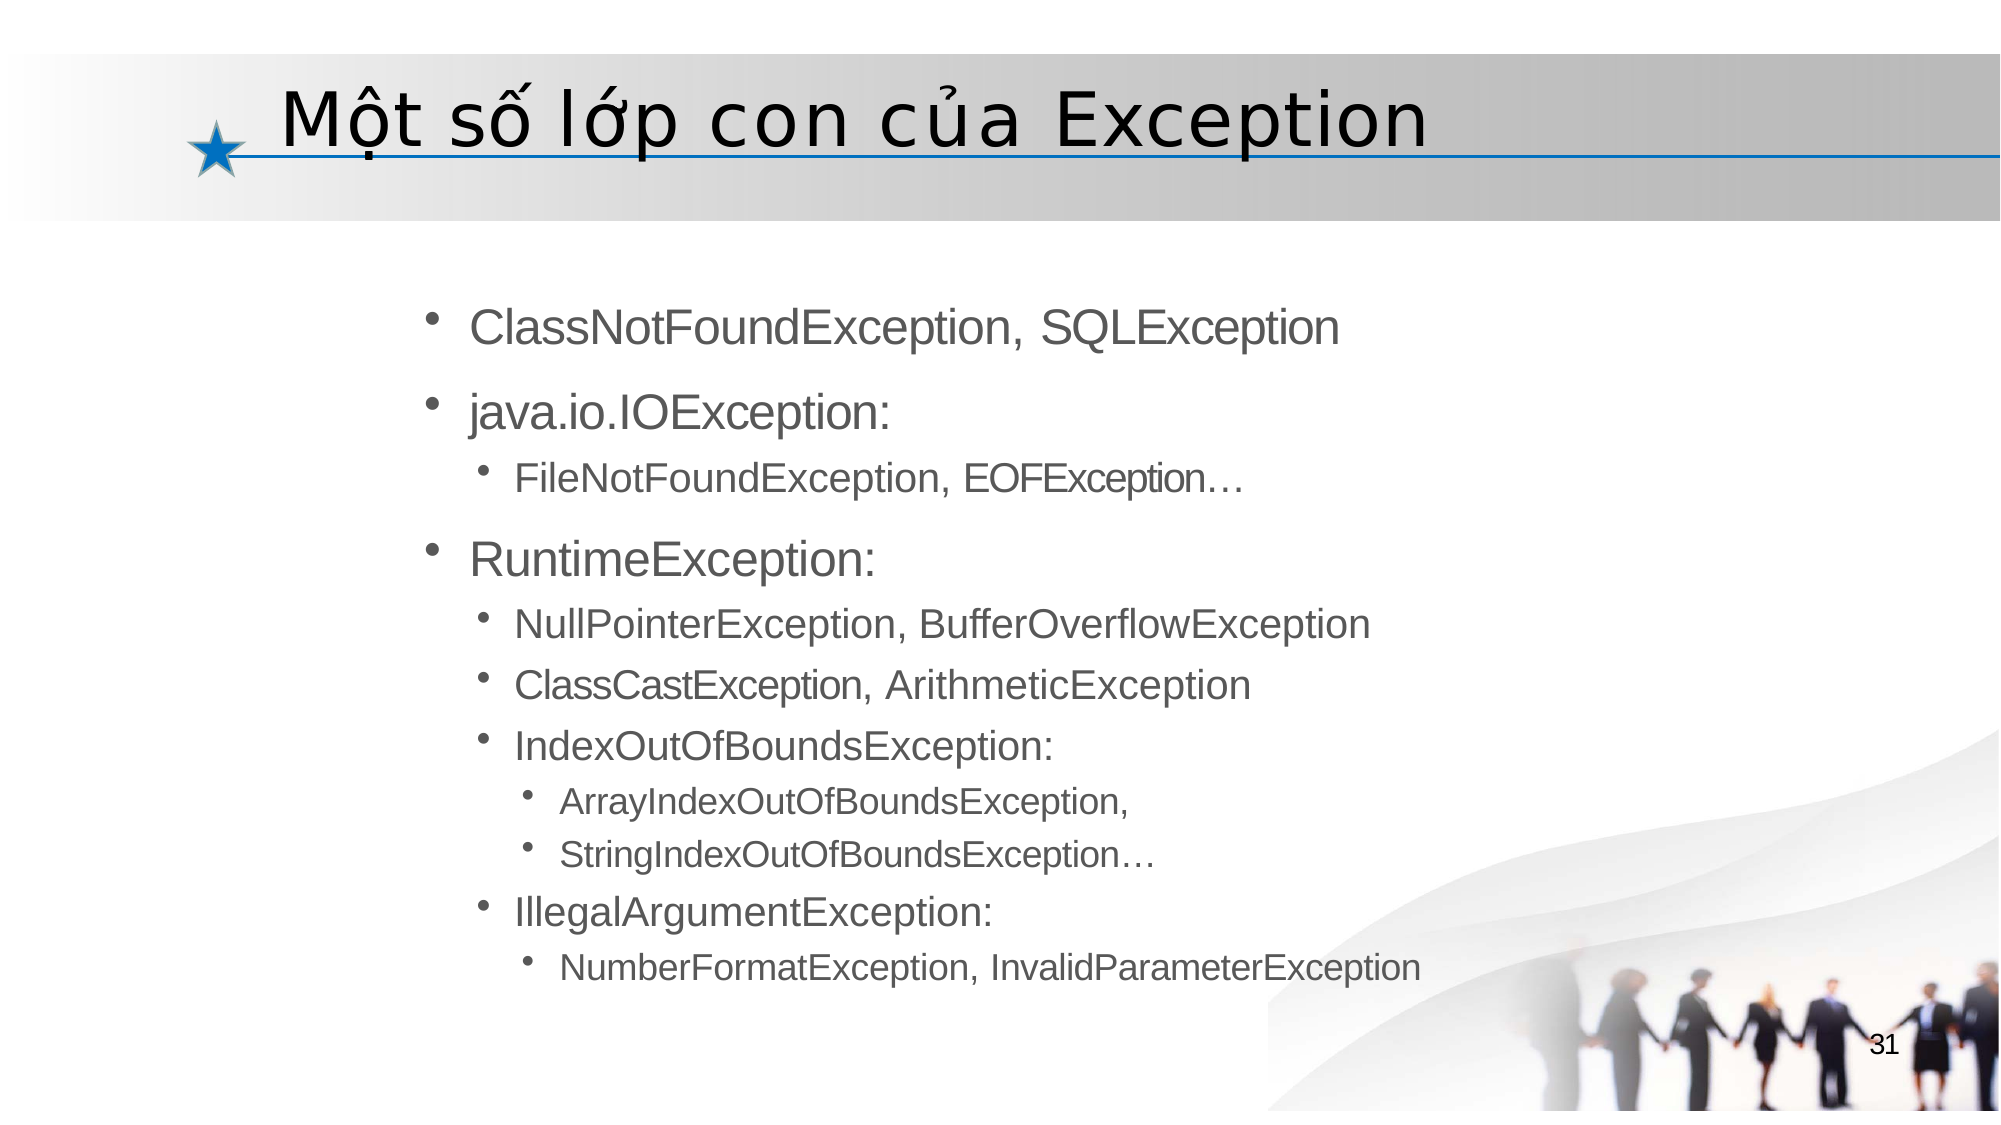

# Một số lớp con của Exception
ClassNotFoundException, SQLException
java.io.IOException:
FileNotFoundException, EOFException…
RuntimeException:
NullPointerException, BufferOverflowException
ClassCastException, ArithmeticException
IndexOutOfBoundsException:
ArrayIndexOutOfBoundsException,
StringIndexOutOfBoundsException…
IllegalArgumentException:
NumberFormatException, InvalidParameterException
31